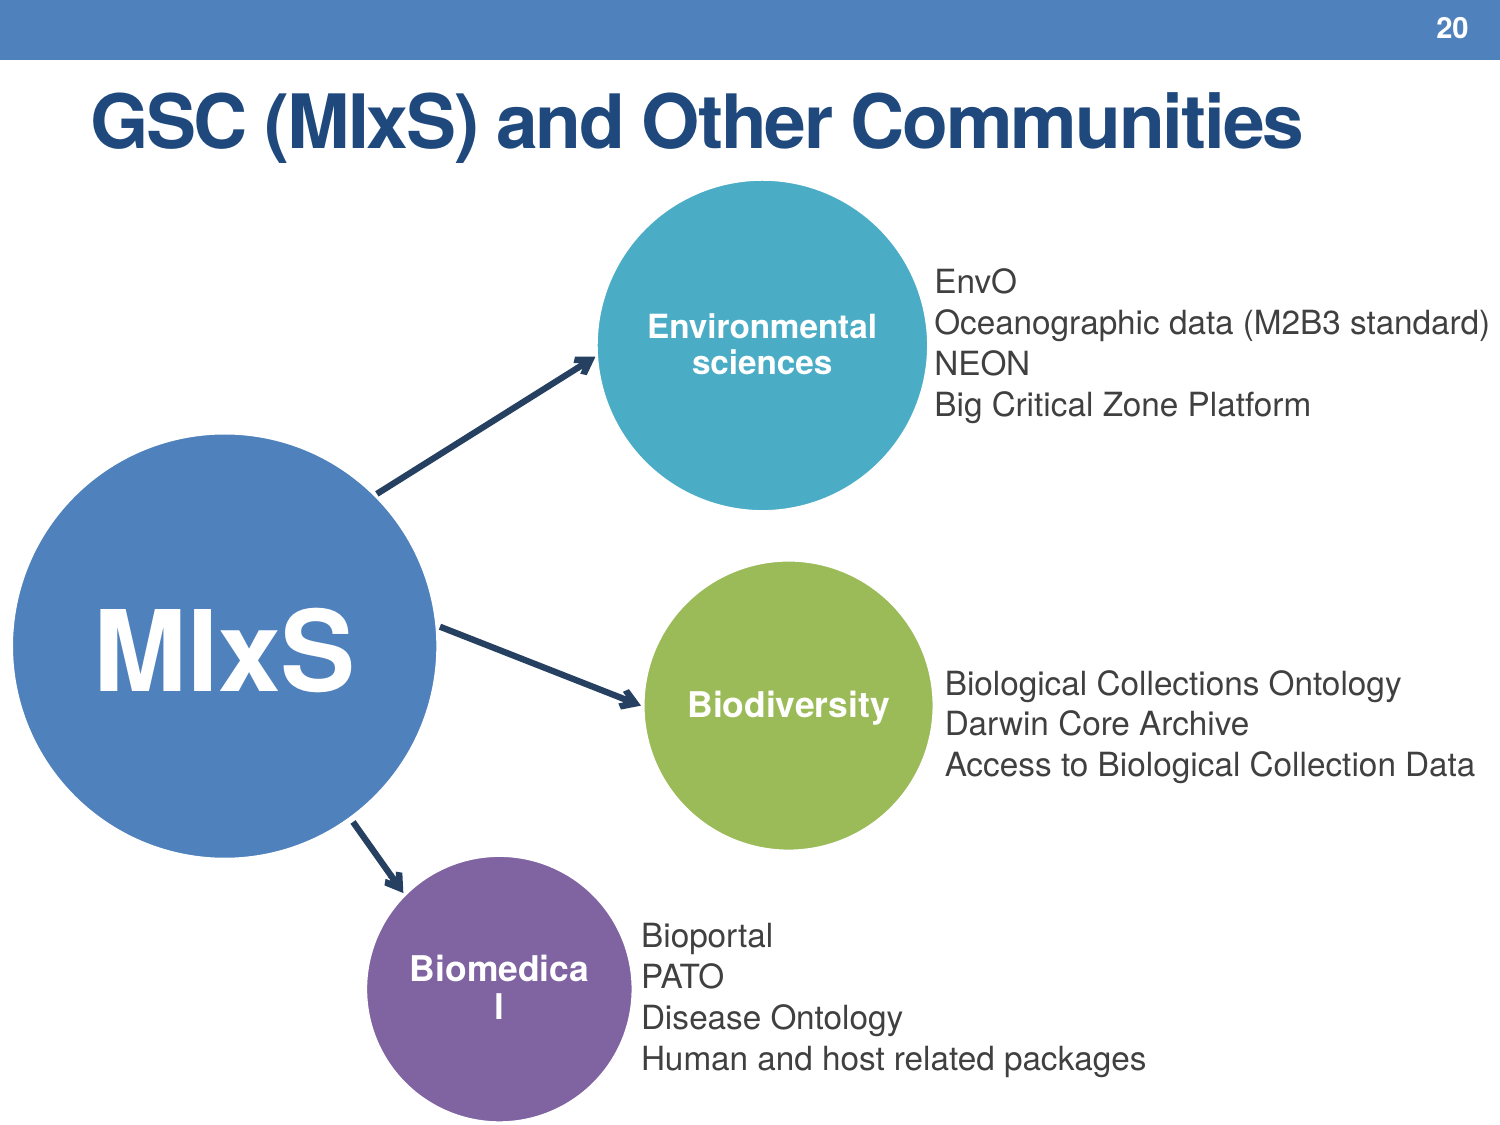

20
# GSC (MIxS) and Other Communities

Environmental sciences
EnvO
Oceanographic data (M2B3 standard)
NEON
Big Critical Zone Platform

MIxS

Biological Collections Ontology
Darwin Core Archive
Access to Biological Collection Data

Biodiversity
MIxS

Biomedical

Bioportal
PATO
Disease Ontology
Human and host related packages